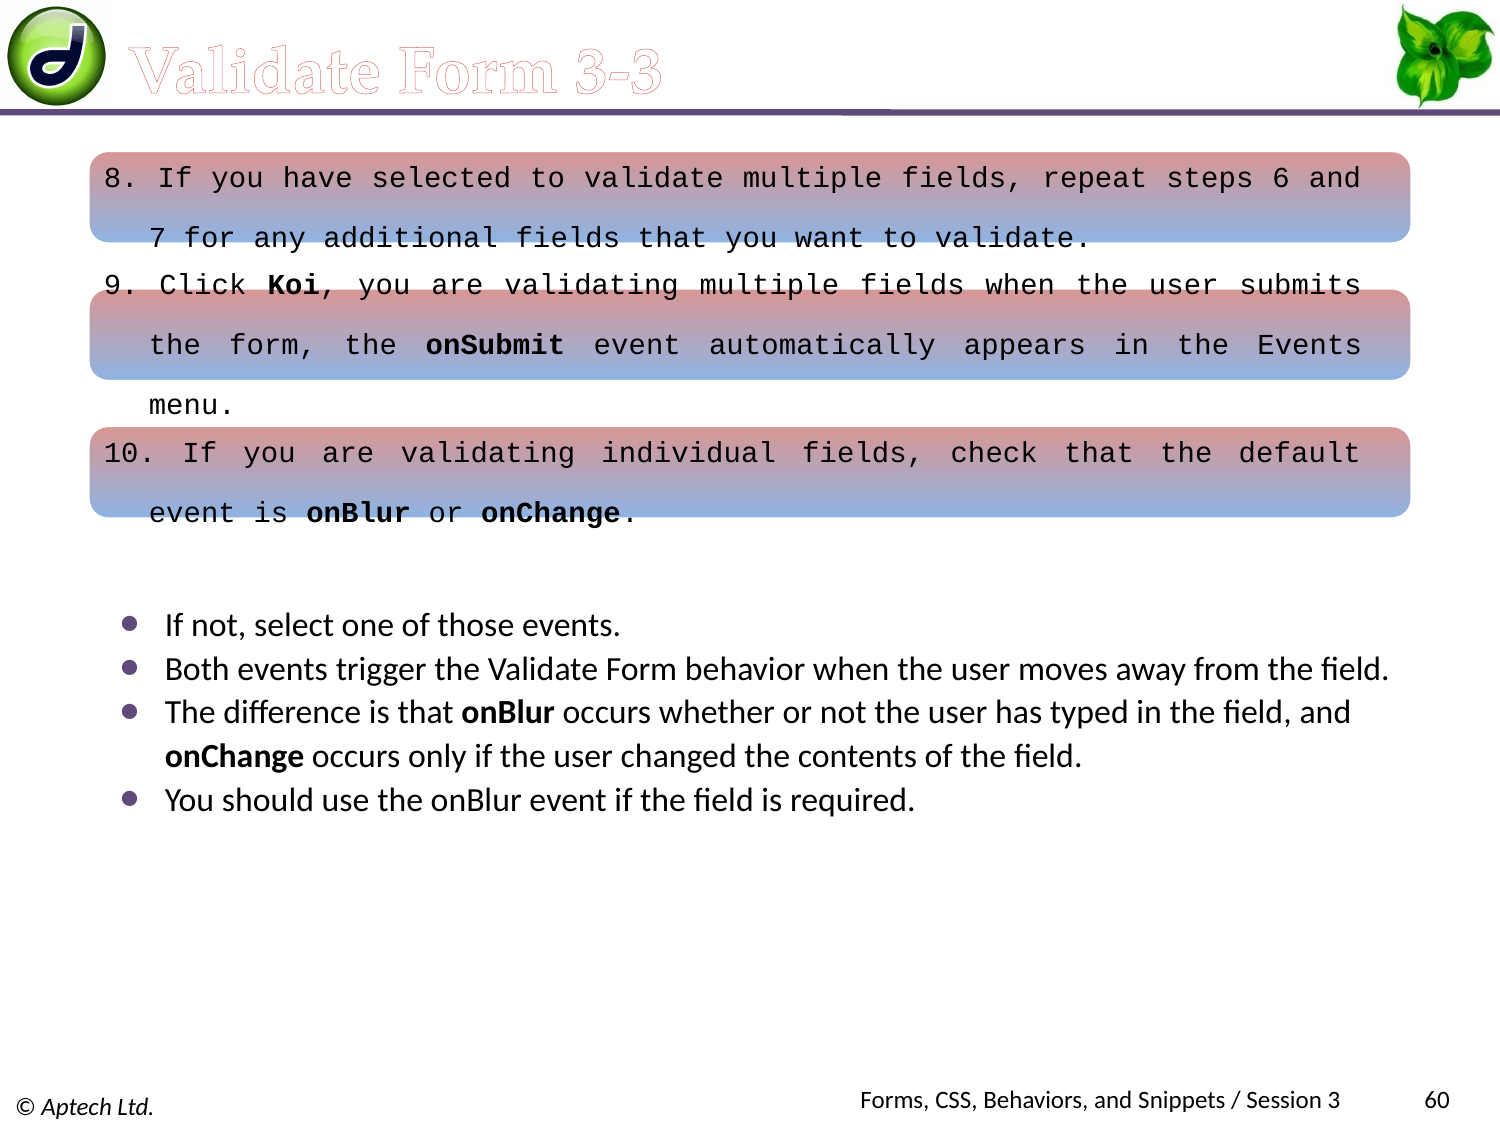

# Validate Form 3-3

8. If you have selected to validate multiple fields, repeat steps 6 and 7 for any additional fields that you want to validate.

9. Click Koi, you are validating multiple fields when the user submits the form, the onSubmit event automatically appears in the Events menu.

10. If you are validating individual fields, check that the default event is onBlur or onChange.
If not, select one of those events.
Both events trigger the Validate Form behavior when the user moves away from the field.
The difference is that onBlur occurs whether or not the user has typed in the field, and onChange occurs only if the user changed the contents of the field.
You should use the onBlur event if the field is required.
Forms, CSS, Behaviors, and Snippets / Session 3
60